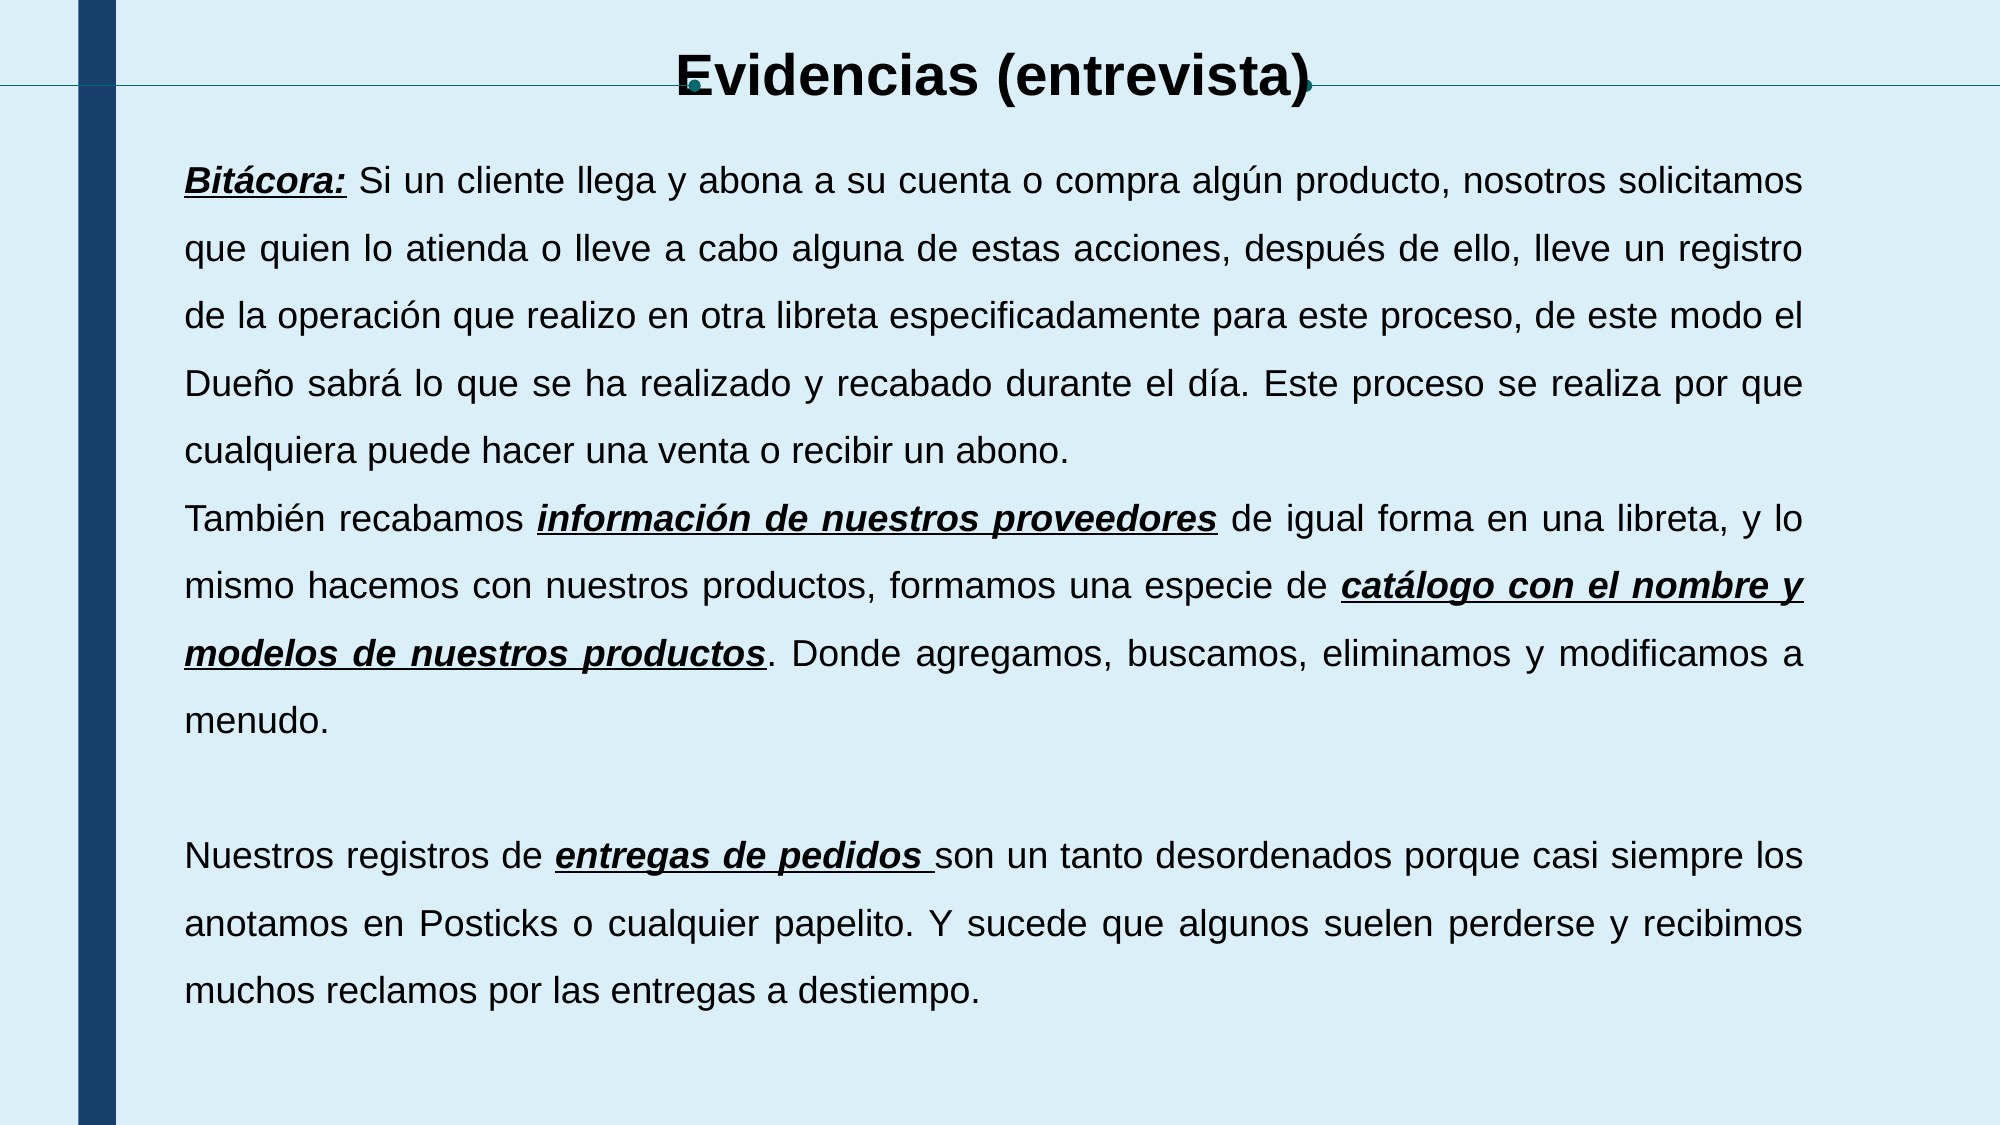

Evidencias (entrevista)

Bitácora: Si un cliente llega y abona a su cuenta o compra algún producto, nosotros solicitamos que quien lo atienda o lleve a cabo alguna de estas acciones, después de ello, lleve un registro de la operación que realizo en otra libreta especificadamente para este proceso, de este modo el Dueño sabrá lo que se ha realizado y recabado durante el día. Este proceso se realiza por que cualquiera puede hacer una venta o recibir un abono.
También recabamos información de nuestros proveedores de igual forma en una libreta, y lo mismo hacemos con nuestros productos, formamos una especie de catálogo con el nombre y modelos de nuestros productos. Donde agregamos, buscamos, eliminamos y modificamos a menudo.

Nuestros registros de entregas de pedidos son un tanto desordenados porque casi siempre los anotamos en Posticks o cualquier papelito. Y sucede que algunos suelen perderse y recibimos muchos reclamos por las entregas a destiempo.